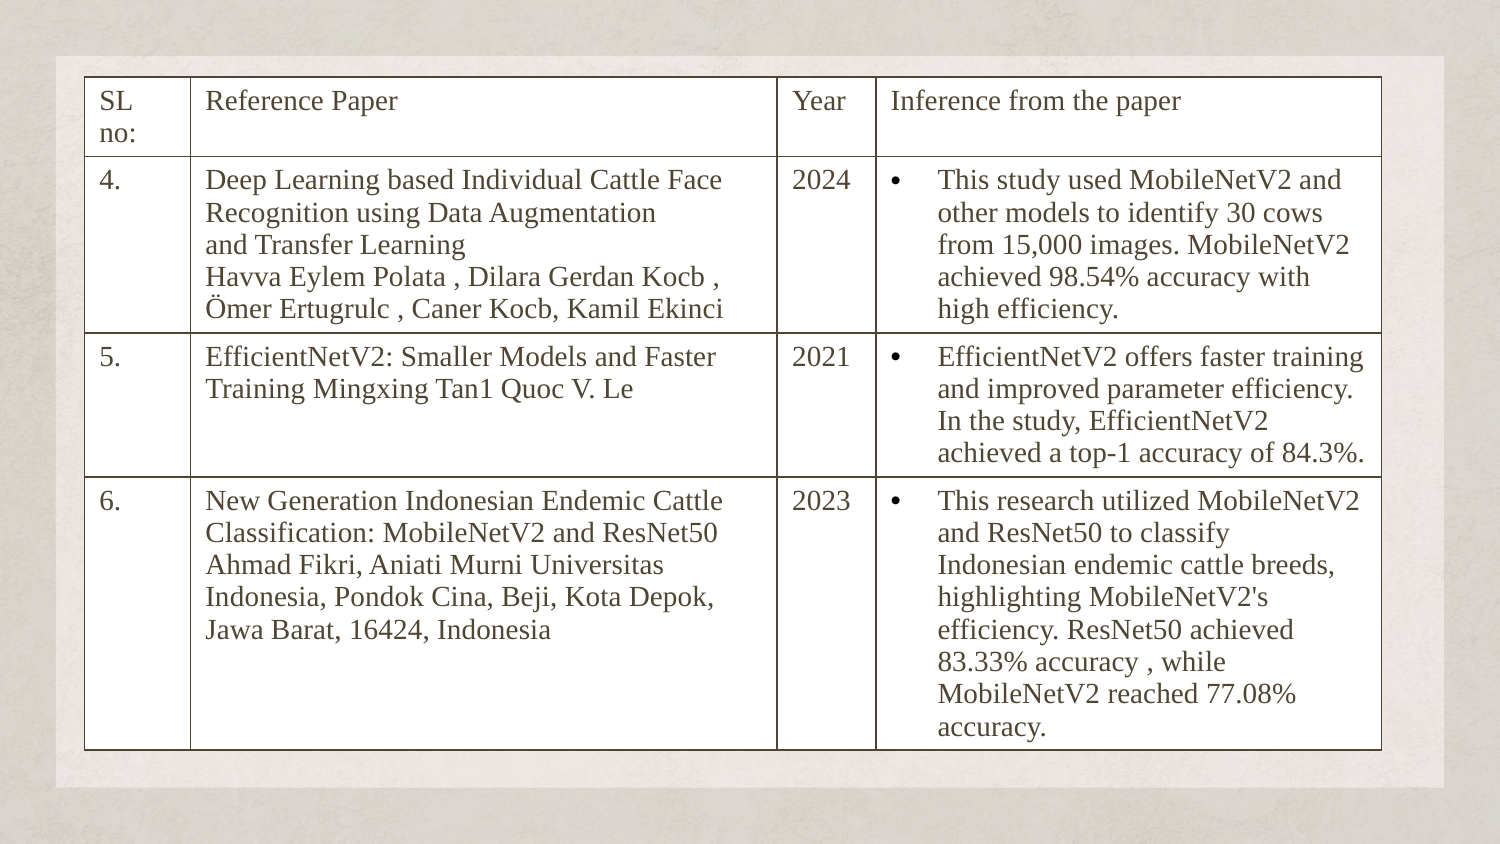

| SL no: | Reference Paper | Year | Inference from the paper |
| --- | --- | --- | --- |
| 4. | Deep Learning based Individual Cattle Face Recognition using Data Augmentation and Transfer Learning Havva Eylem Polata , Dilara Gerdan Kocb , Ömer Ertugrulc , Caner Kocb, Kamil Ekinci | 2024 | This study used MobileNetV2 and other models to identify 30 cows from 15,000 images. MobileNetV2 achieved 98.54% accuracy with high efficiency. |
| 5. | EfficientNetV2: Smaller Models and Faster Training Mingxing Tan1 Quoc V. Le | 2021 | EfficientNetV2 offers faster training and improved parameter efficiency. In the study, EfficientNetV2 achieved a top-1 accuracy of 84.3%. |
| 6. | New Generation Indonesian Endemic Cattle Classification: MobileNetV2 and ResNet50 Ahmad Fikri, Aniati Murni Universitas Indonesia, Pondok Cina, Beji, Kota Depok, Jawa Barat, 16424, Indonesia | 2023 | This research utilized MobileNetV2 and ResNet50 to classify Indonesian endemic cattle breeds, highlighting MobileNetV2's efficiency. ResNet50 achieved 83.33% accuracy , while MobileNetV2 reached 77.08% accuracy. |